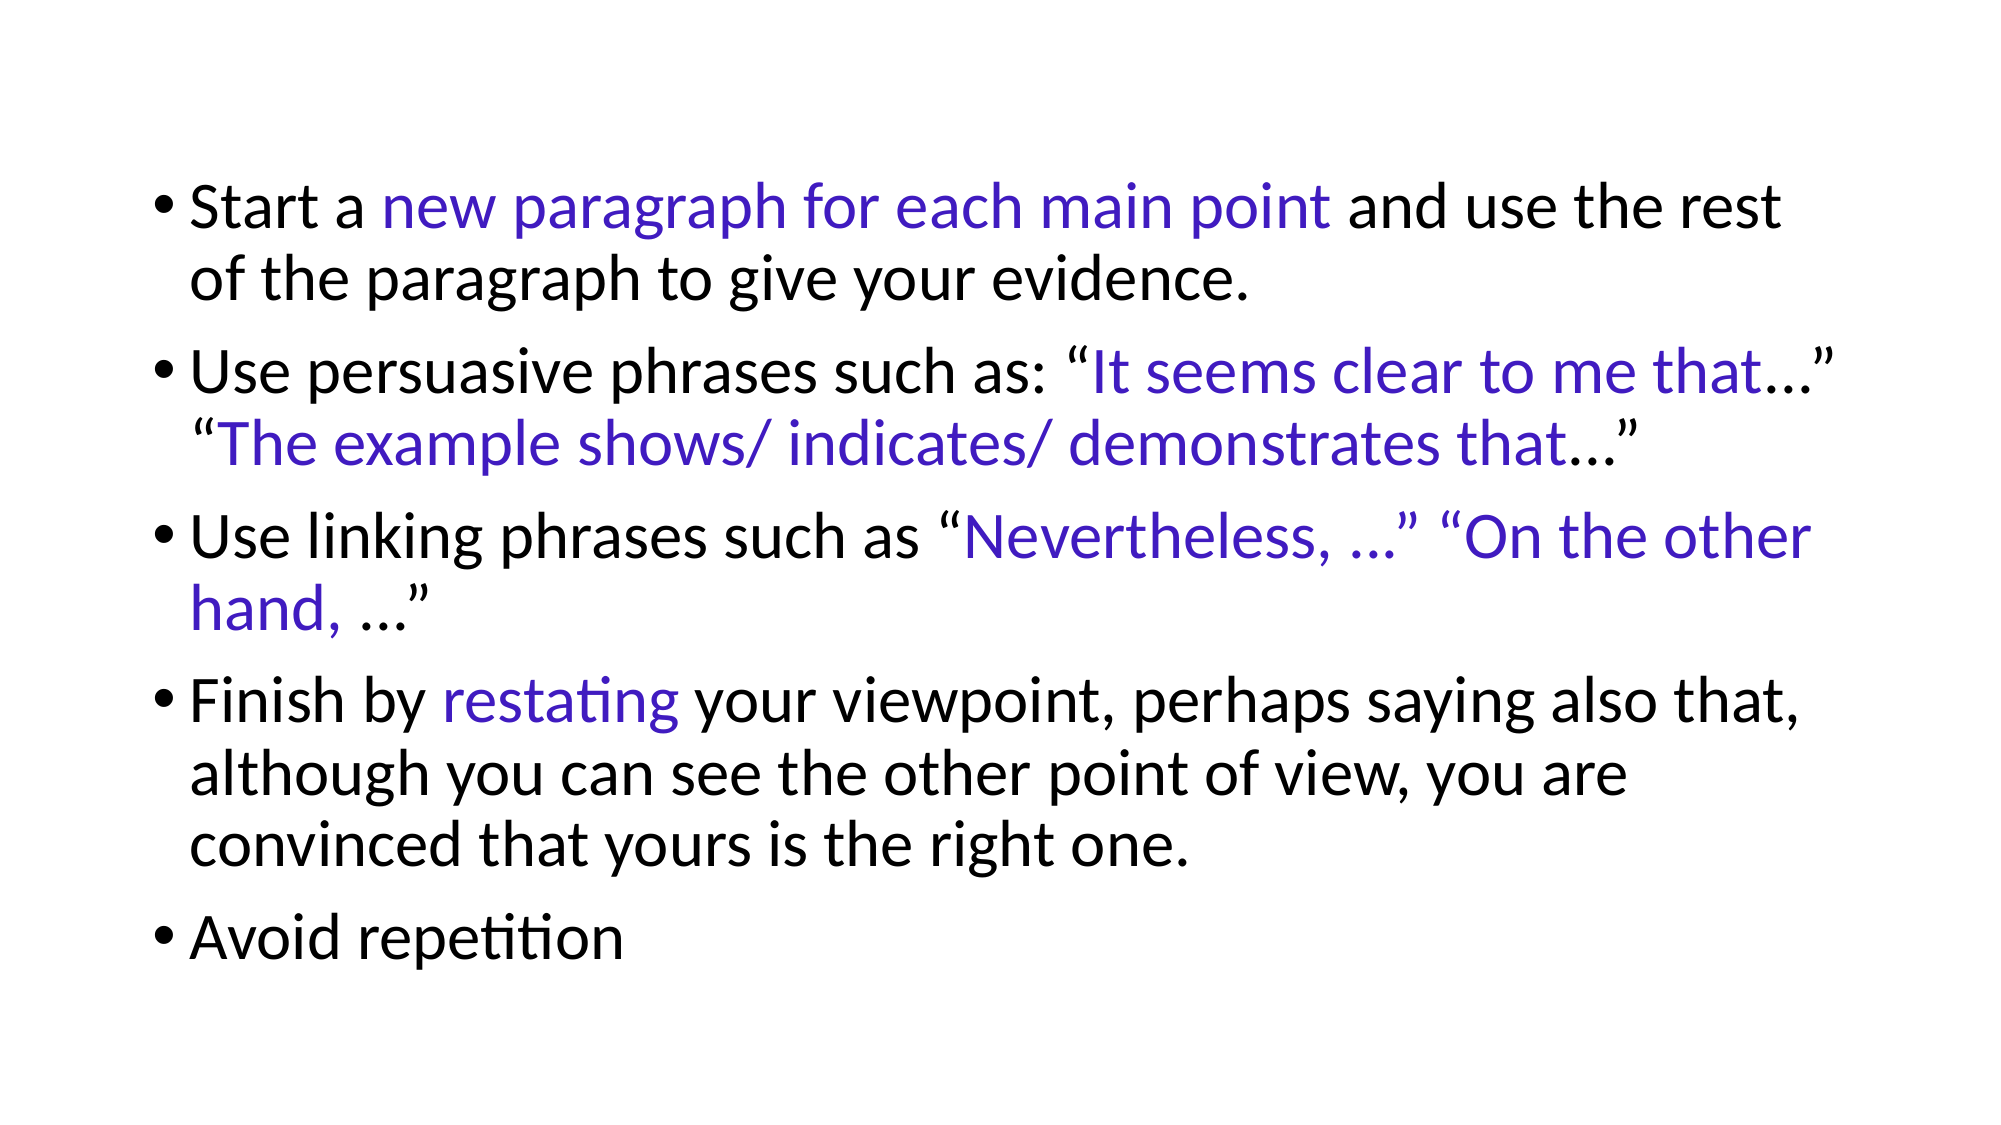

Start a new paragraph for each main point and use the rest of the paragraph to give your evidence.
Use persuasive phrases such as: “It seems clear to me that...” “The example shows/ indicates/ demonstrates that...”
Use linking phrases such as “Nevertheless, ...” “On the other hand, ...”
Finish by restating your viewpoint, perhaps saying also that, although you can see the other point of view, you are convinced that yours is the right one.
Avoid repetition